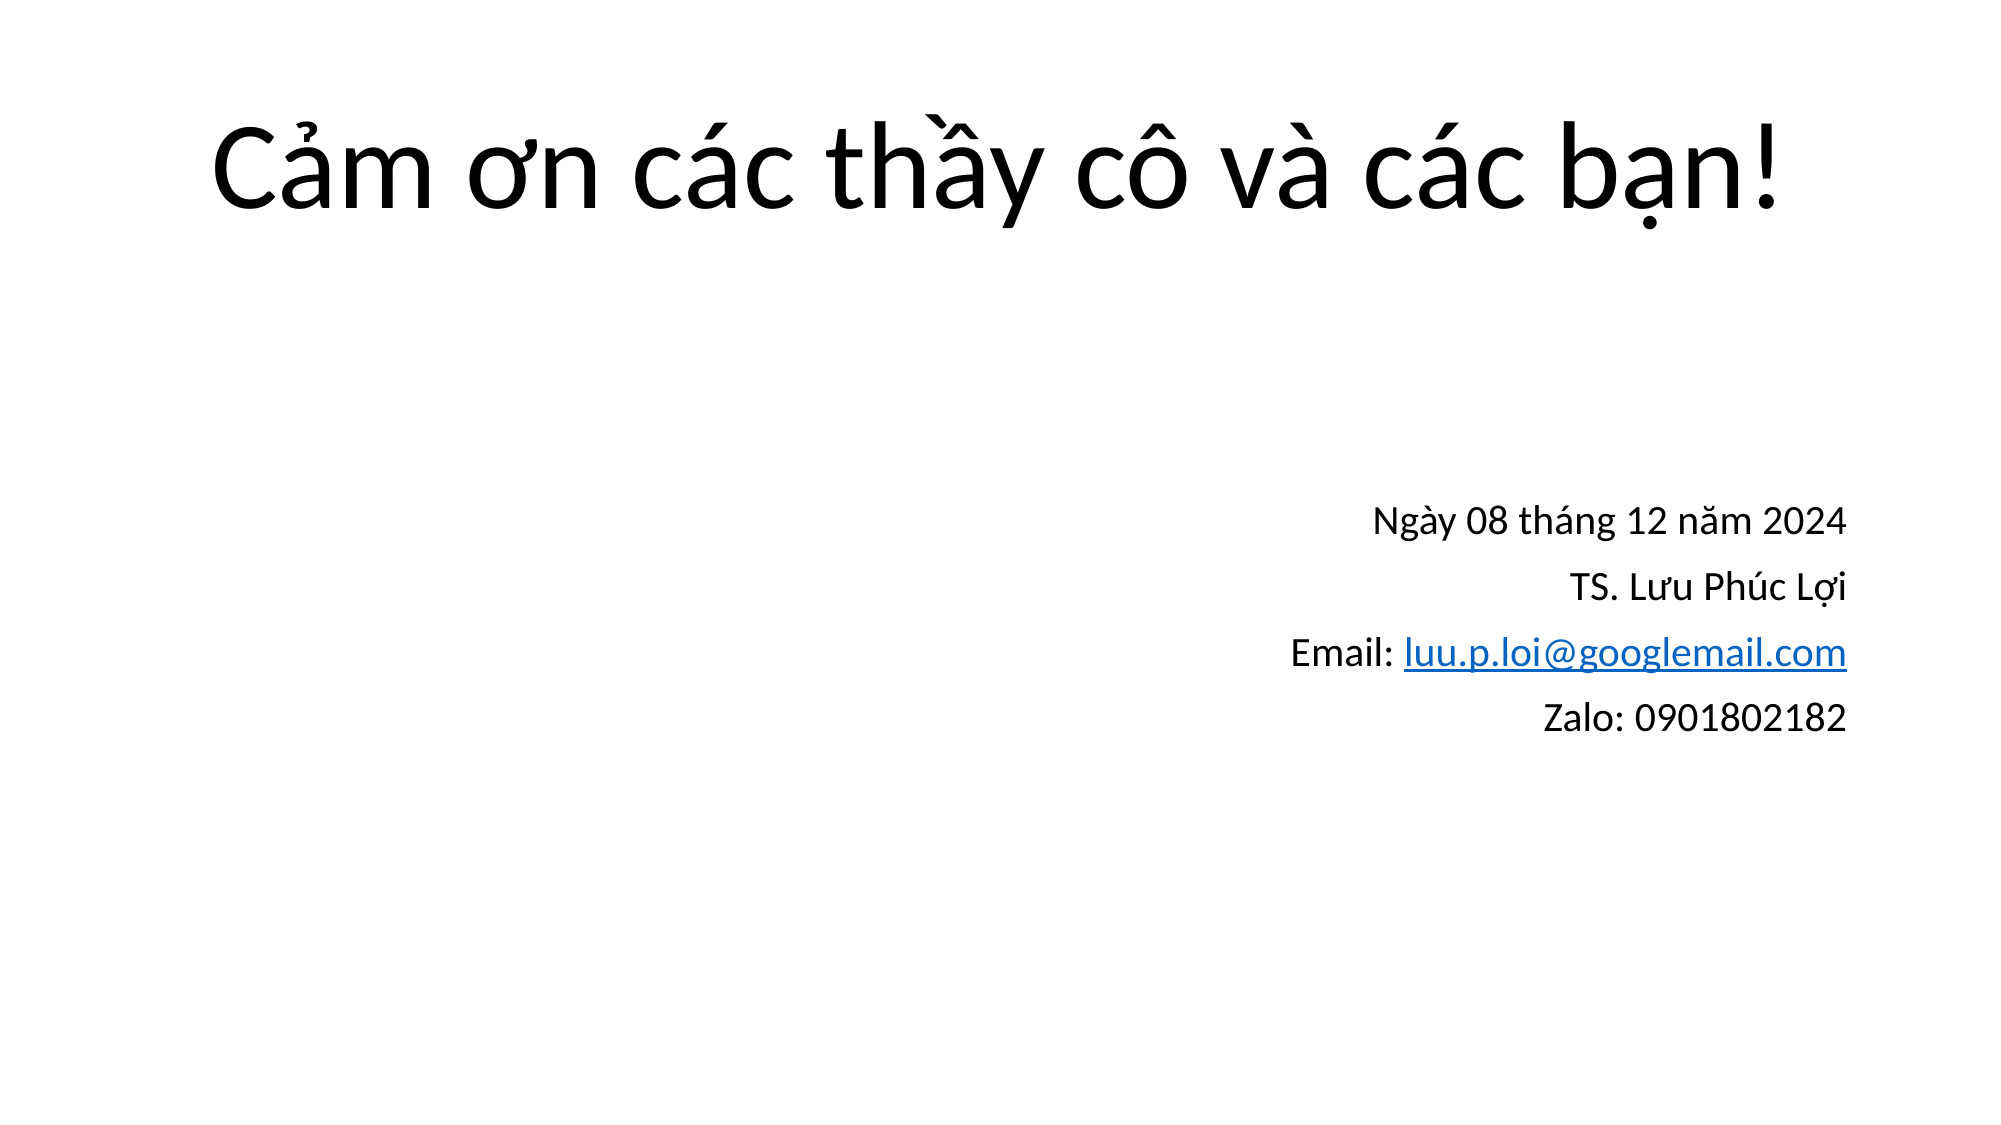

# Cảm ơn các thầy cô và các bạn!
Ngày 08 tháng 12 năm 2024
TS. Lưu Phúc Lợi
Email: luu.p.loi@googlemail.com
Zalo: 0901802182